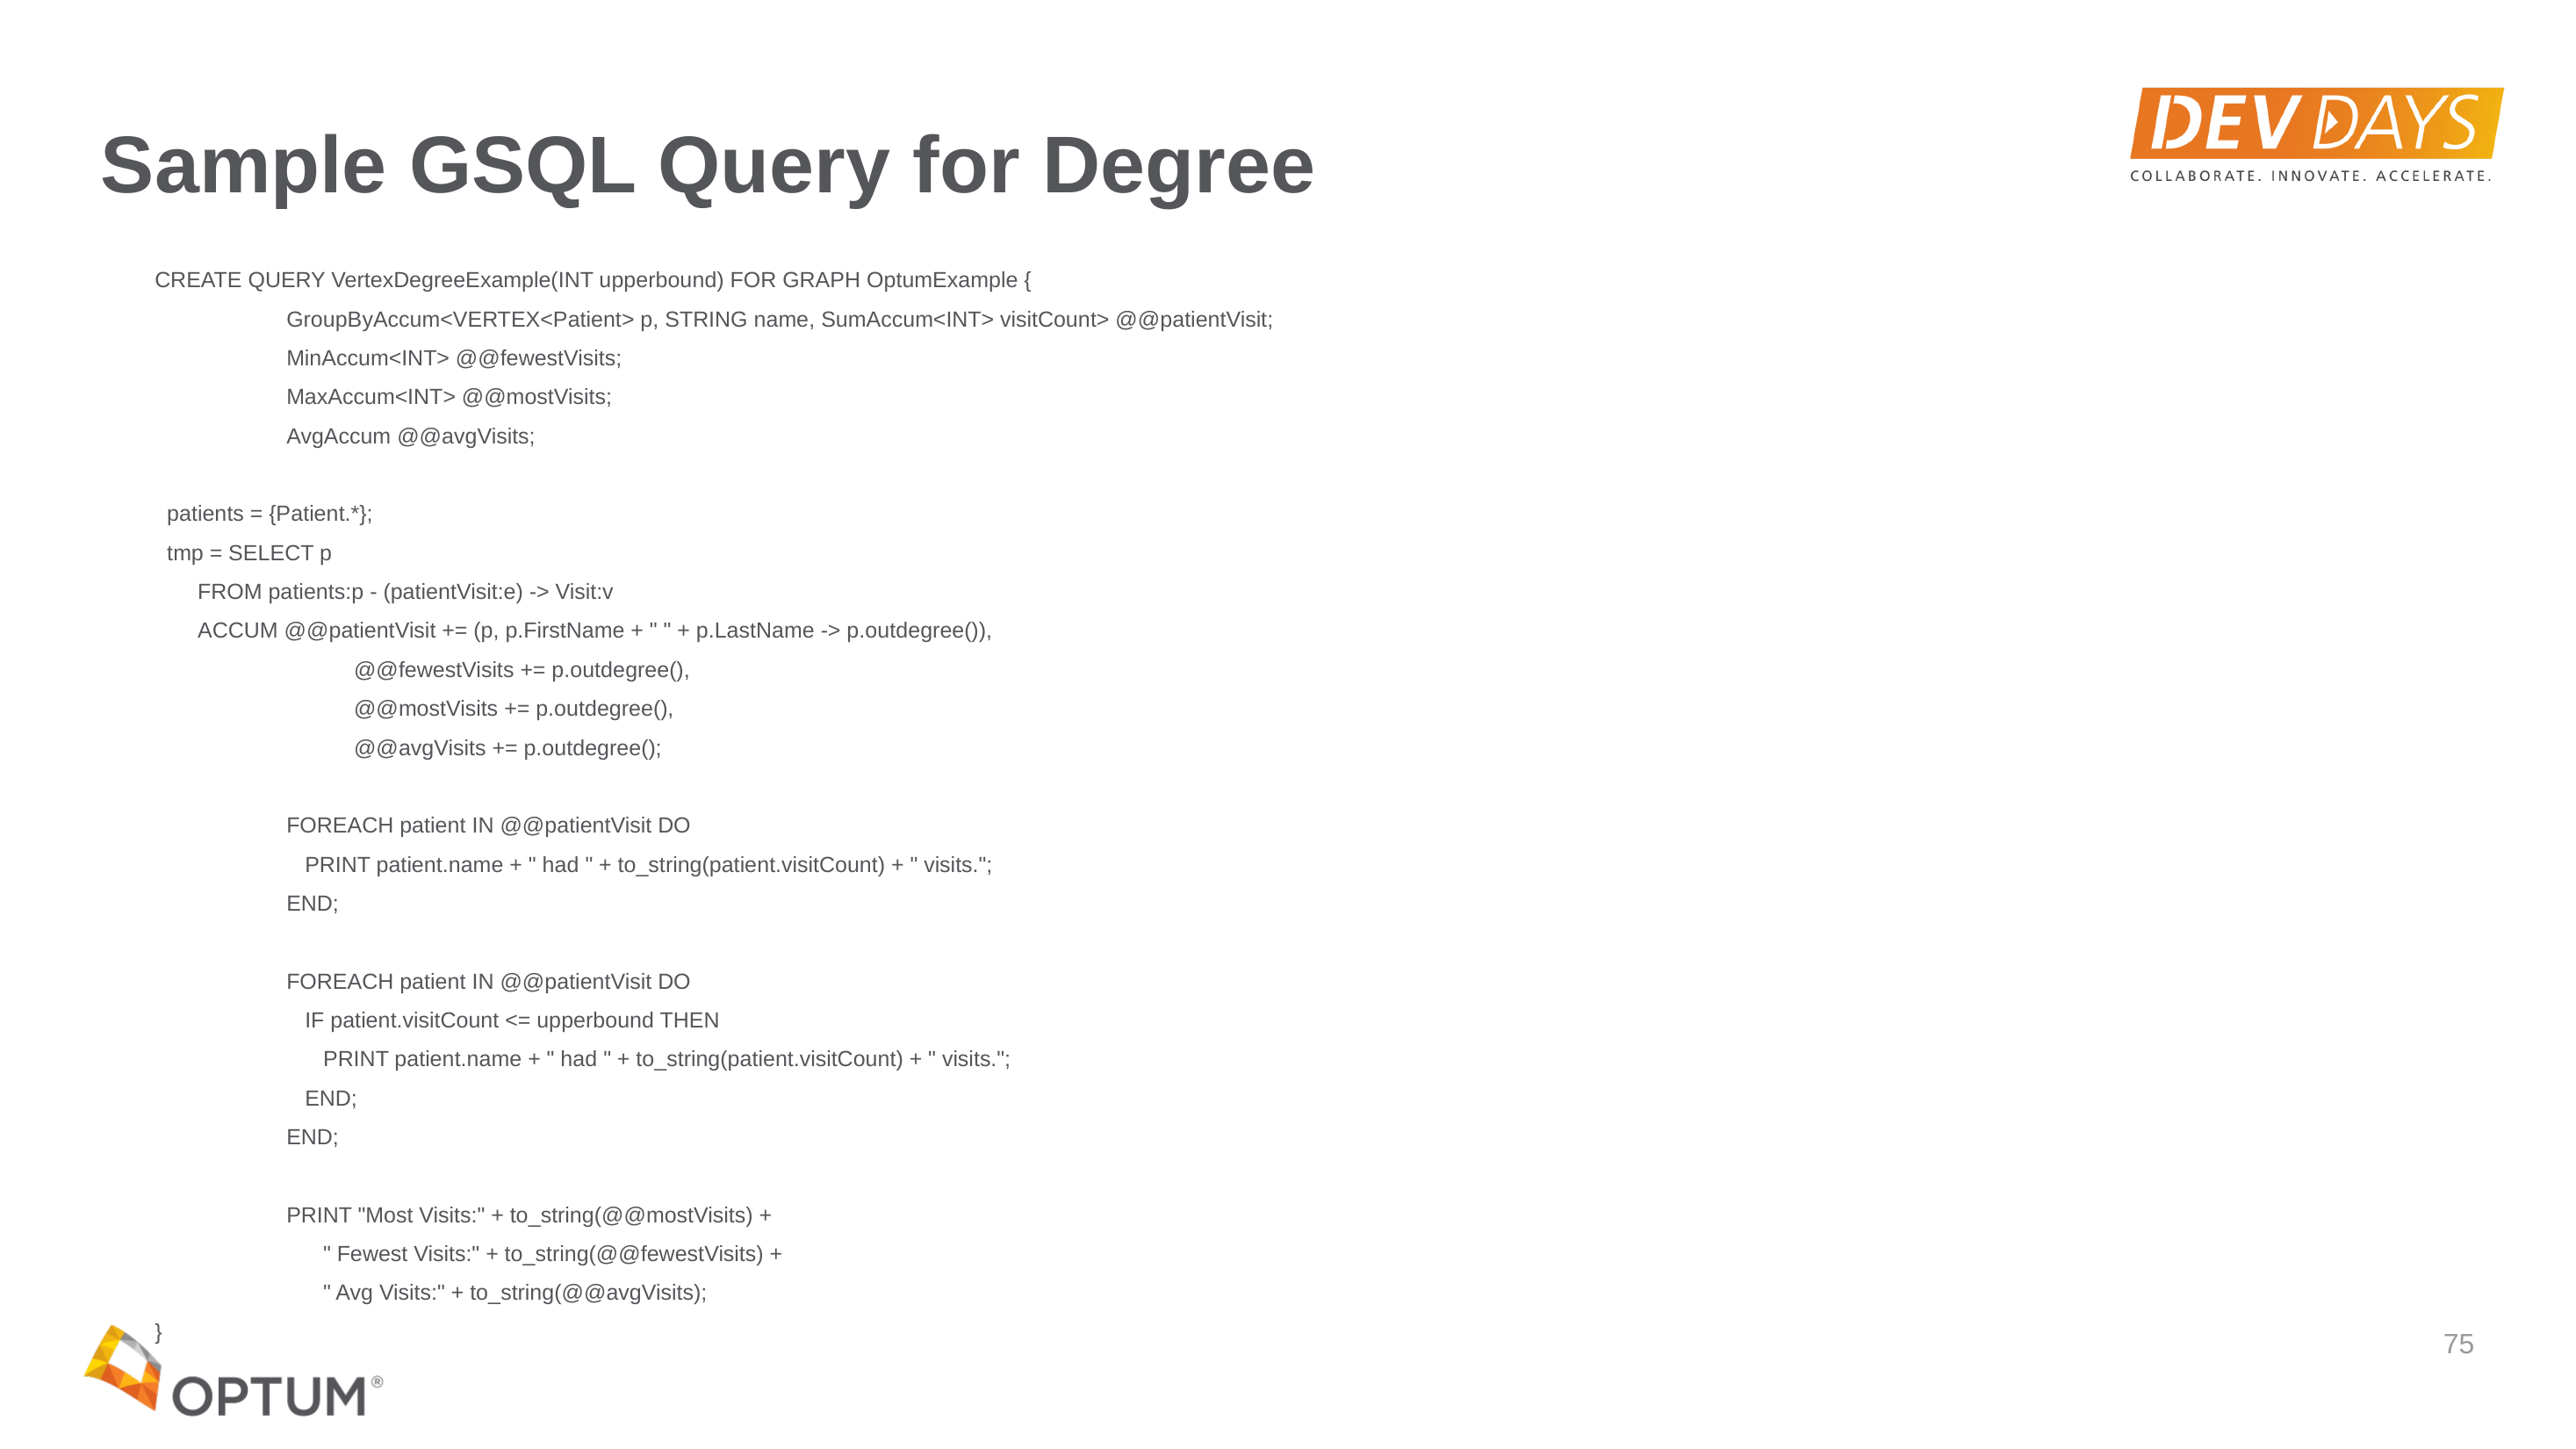

# Sample GSQL Query for Degree
CREATE QUERY VertexDegreeExample(INT upperbound) FOR GRAPH OptumExample {
	GroupByAccum<VERTEX<Patient> p, STRING name, SumAccum<INT> visitCount> @@patientVisit;
	MinAccum<INT> @@fewestVisits;
	MaxAccum<INT> @@mostVisits;
	AvgAccum @@avgVisits;

  patients = {Patient.*};
  tmp = SELECT p
       FROM patients:p - (patientVisit:e) -> Visit:v
       ACCUM @@patientVisit += (p, p.FirstName + " " + p.LastName -> p.outdegree()),
	           @@fewestVisits += p.outdegree(),
	           @@mostVisits += p.outdegree(),
	           @@avgVisits += p.outdegree();

	FOREACH patient IN @@patientVisit DO
	   PRINT patient.name + " had " + to_string(patient.visitCount) + " visits.";
	END;

	FOREACH patient IN @@patientVisit DO
	   IF patient.visitCount <= upperbound THEN
	      PRINT patient.name + " had " + to_string(patient.visitCount) + " visits.";
	   END;
	END;

	PRINT "Most Visits:" + to_string(@@mostVisits) +
	      " Fewest Visits:" + to_string(@@fewestVisits) +
	      " Avg Visits:" + to_string(@@avgVisits);
}
75